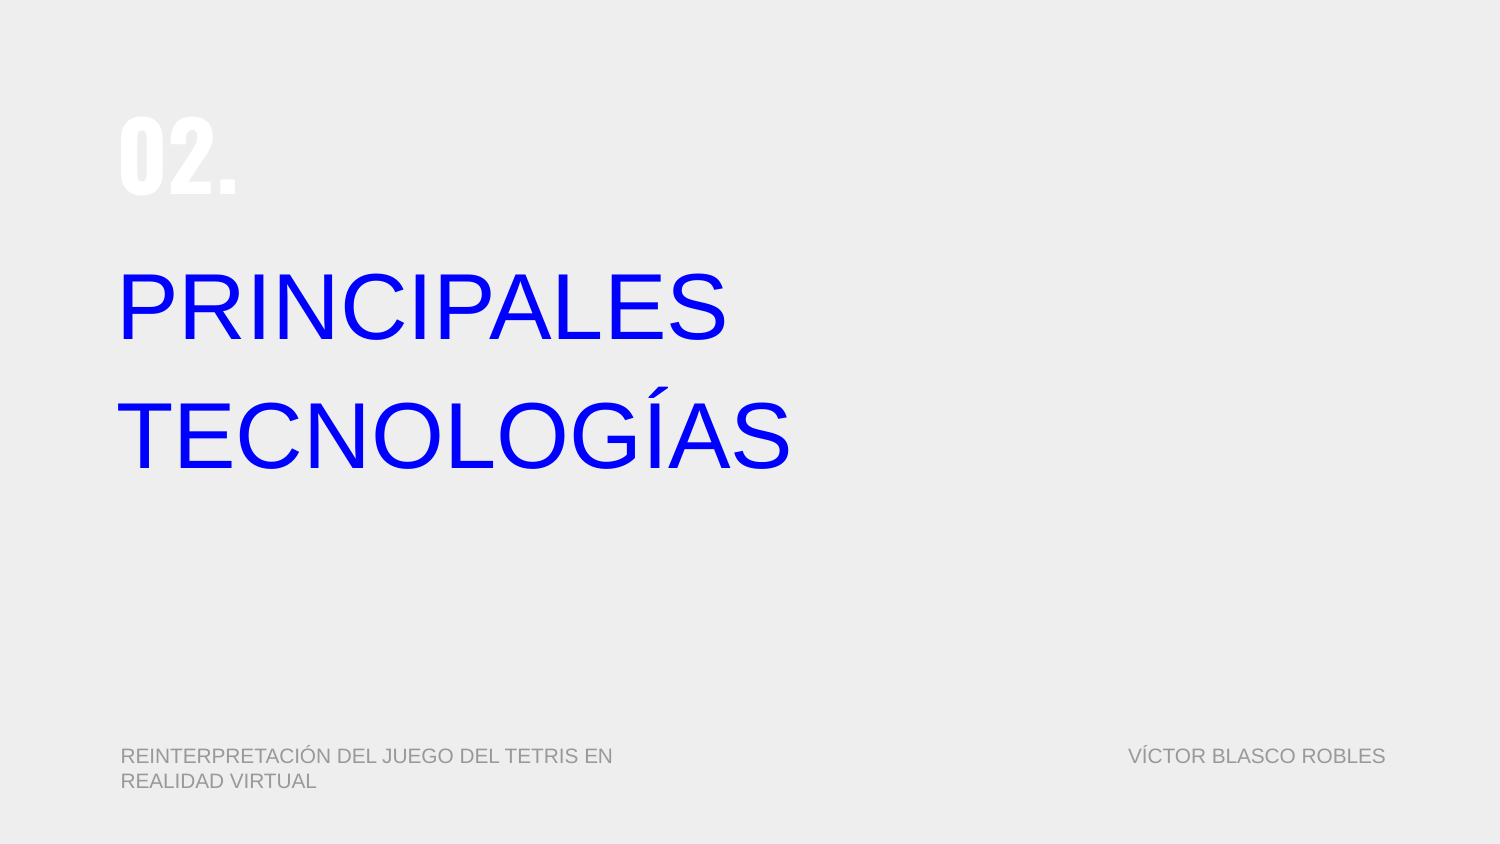

# 02.
PRINCIPALES TECNOLOGÍAS
REINTERPRETACIÓN DEL JUEGO DEL TETRIS EN REALIDAD VIRTUAL
VÍCTOR BLASCO ROBLES